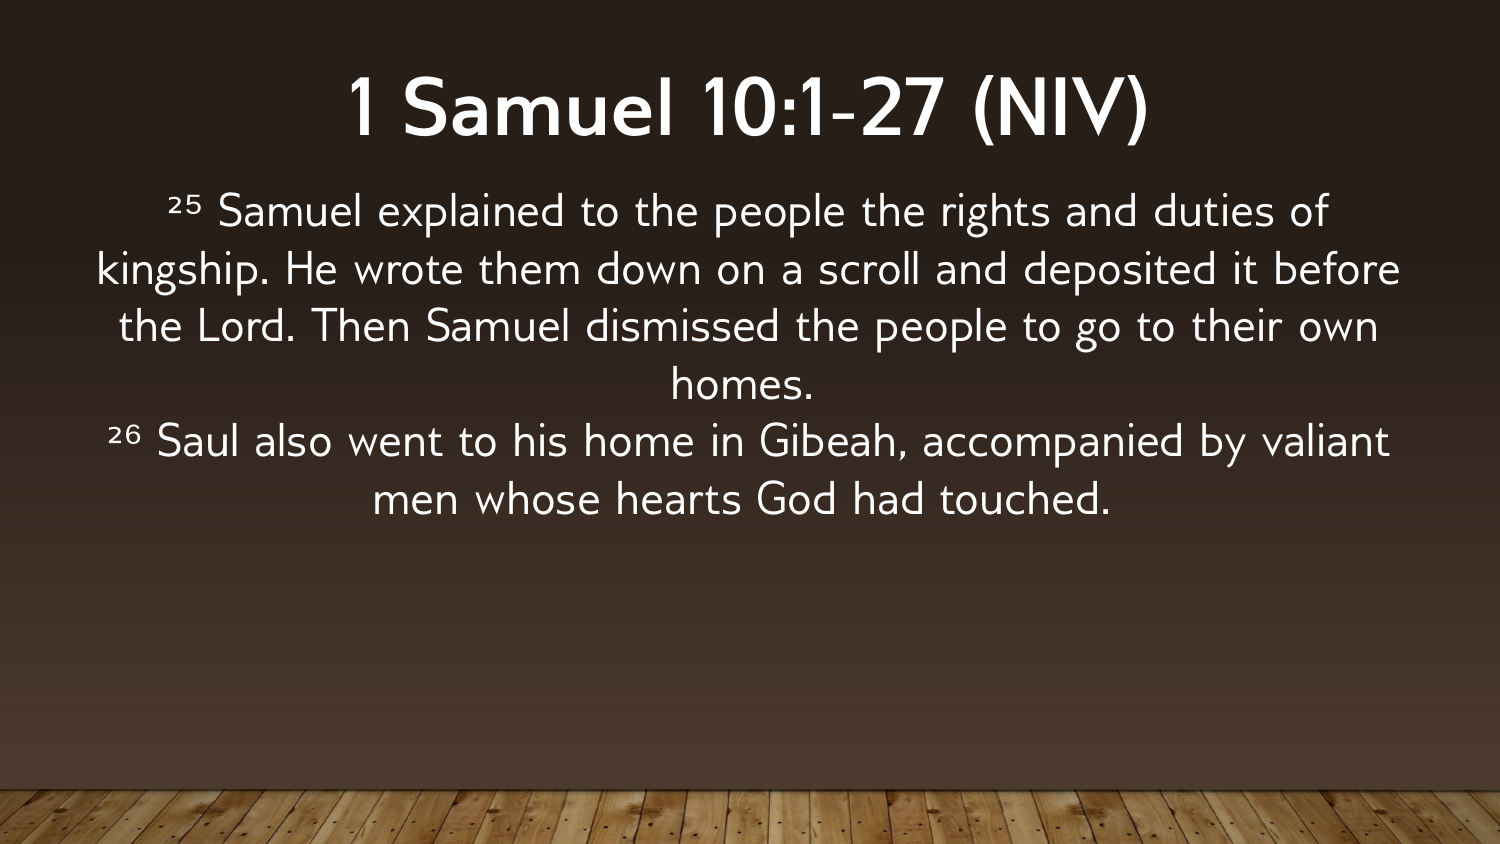

1 Samuel 10:1-27 (NIV)
²⁵ Samuel explained to the people the rights and duties of kingship. He wrote them down on a scroll and deposited it before the Lord. Then Samuel dismissed the people to go to their own homes.
²⁶ Saul also went to his home in Gibeah, accompanied by valiant men whose hearts God had touched.